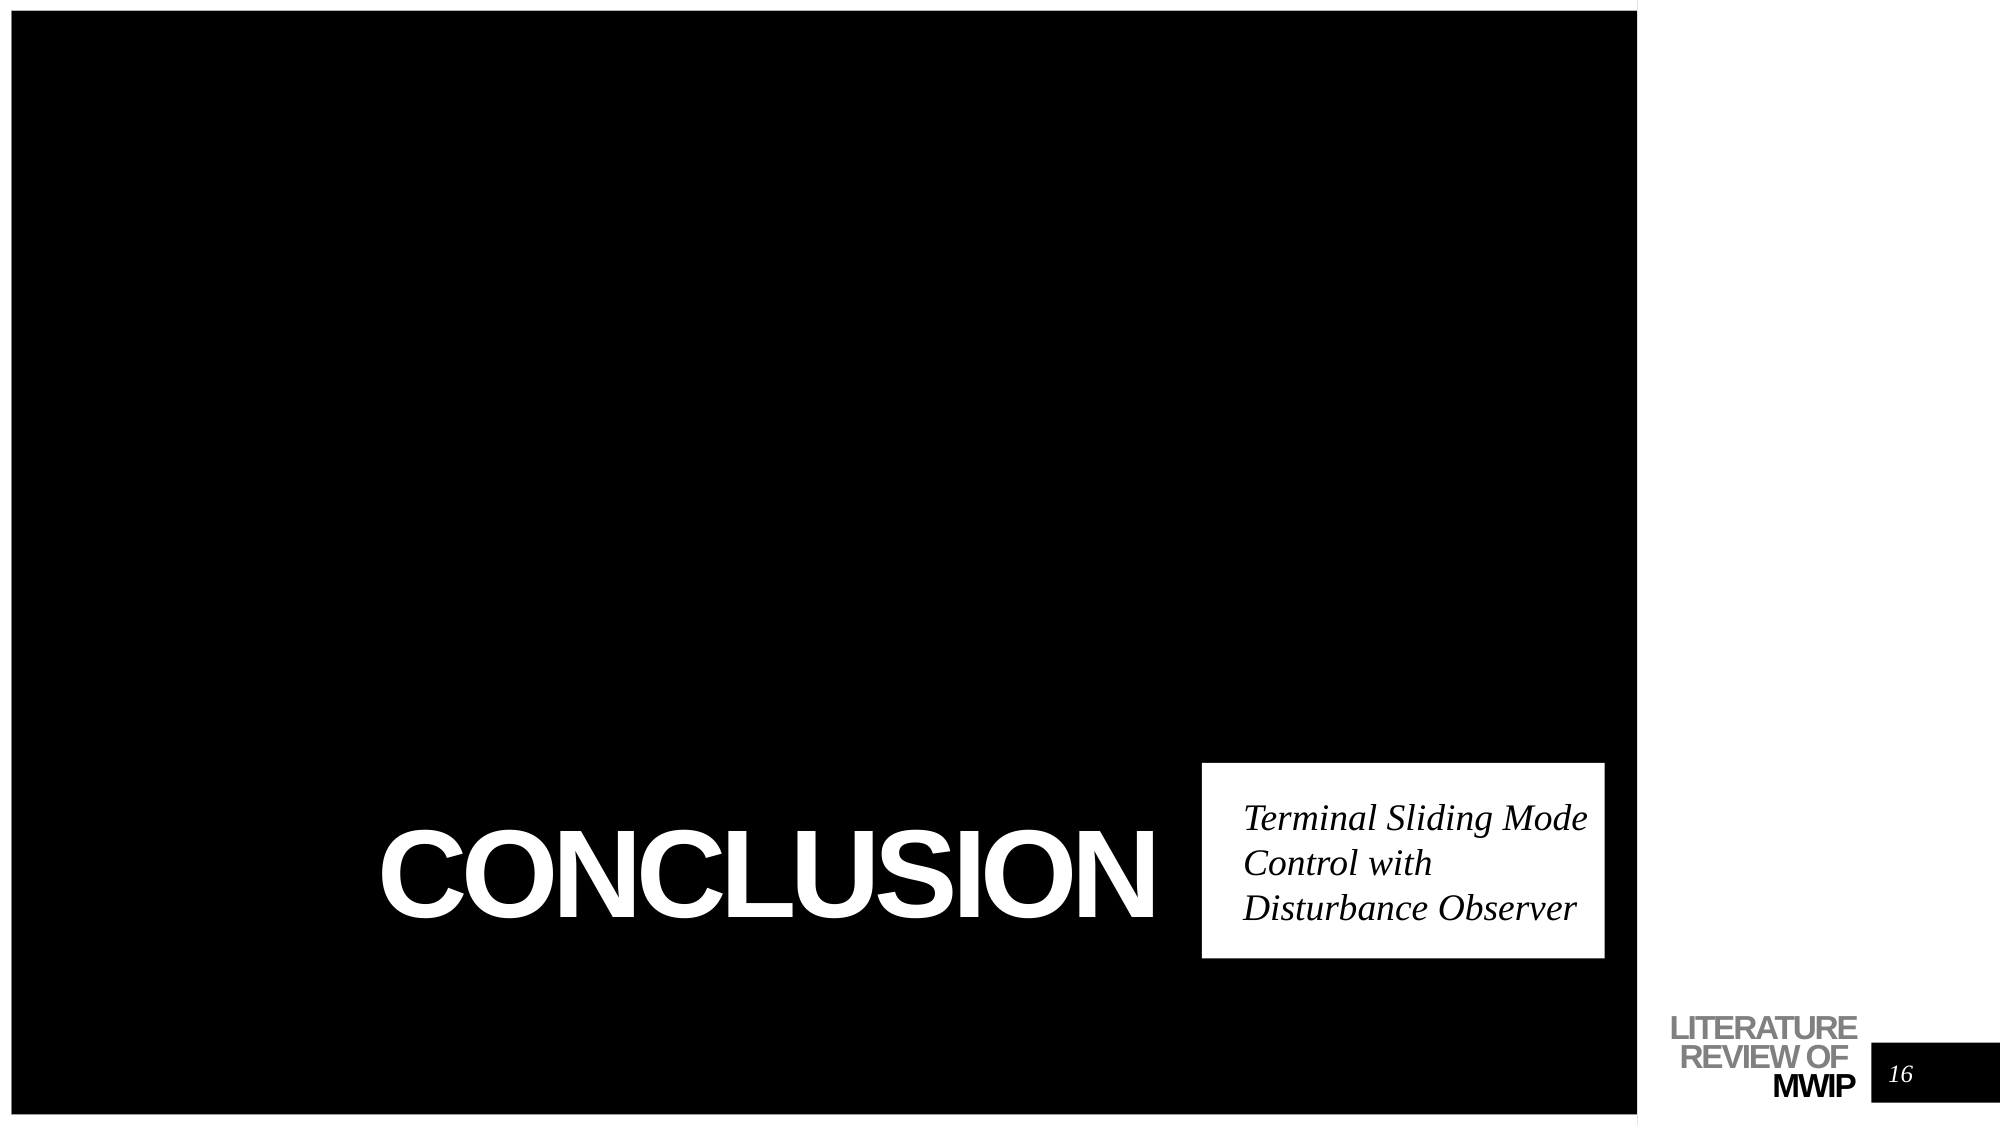

Terminal Sliding Mode Control with Disturbance Observer
# Conclusion
16